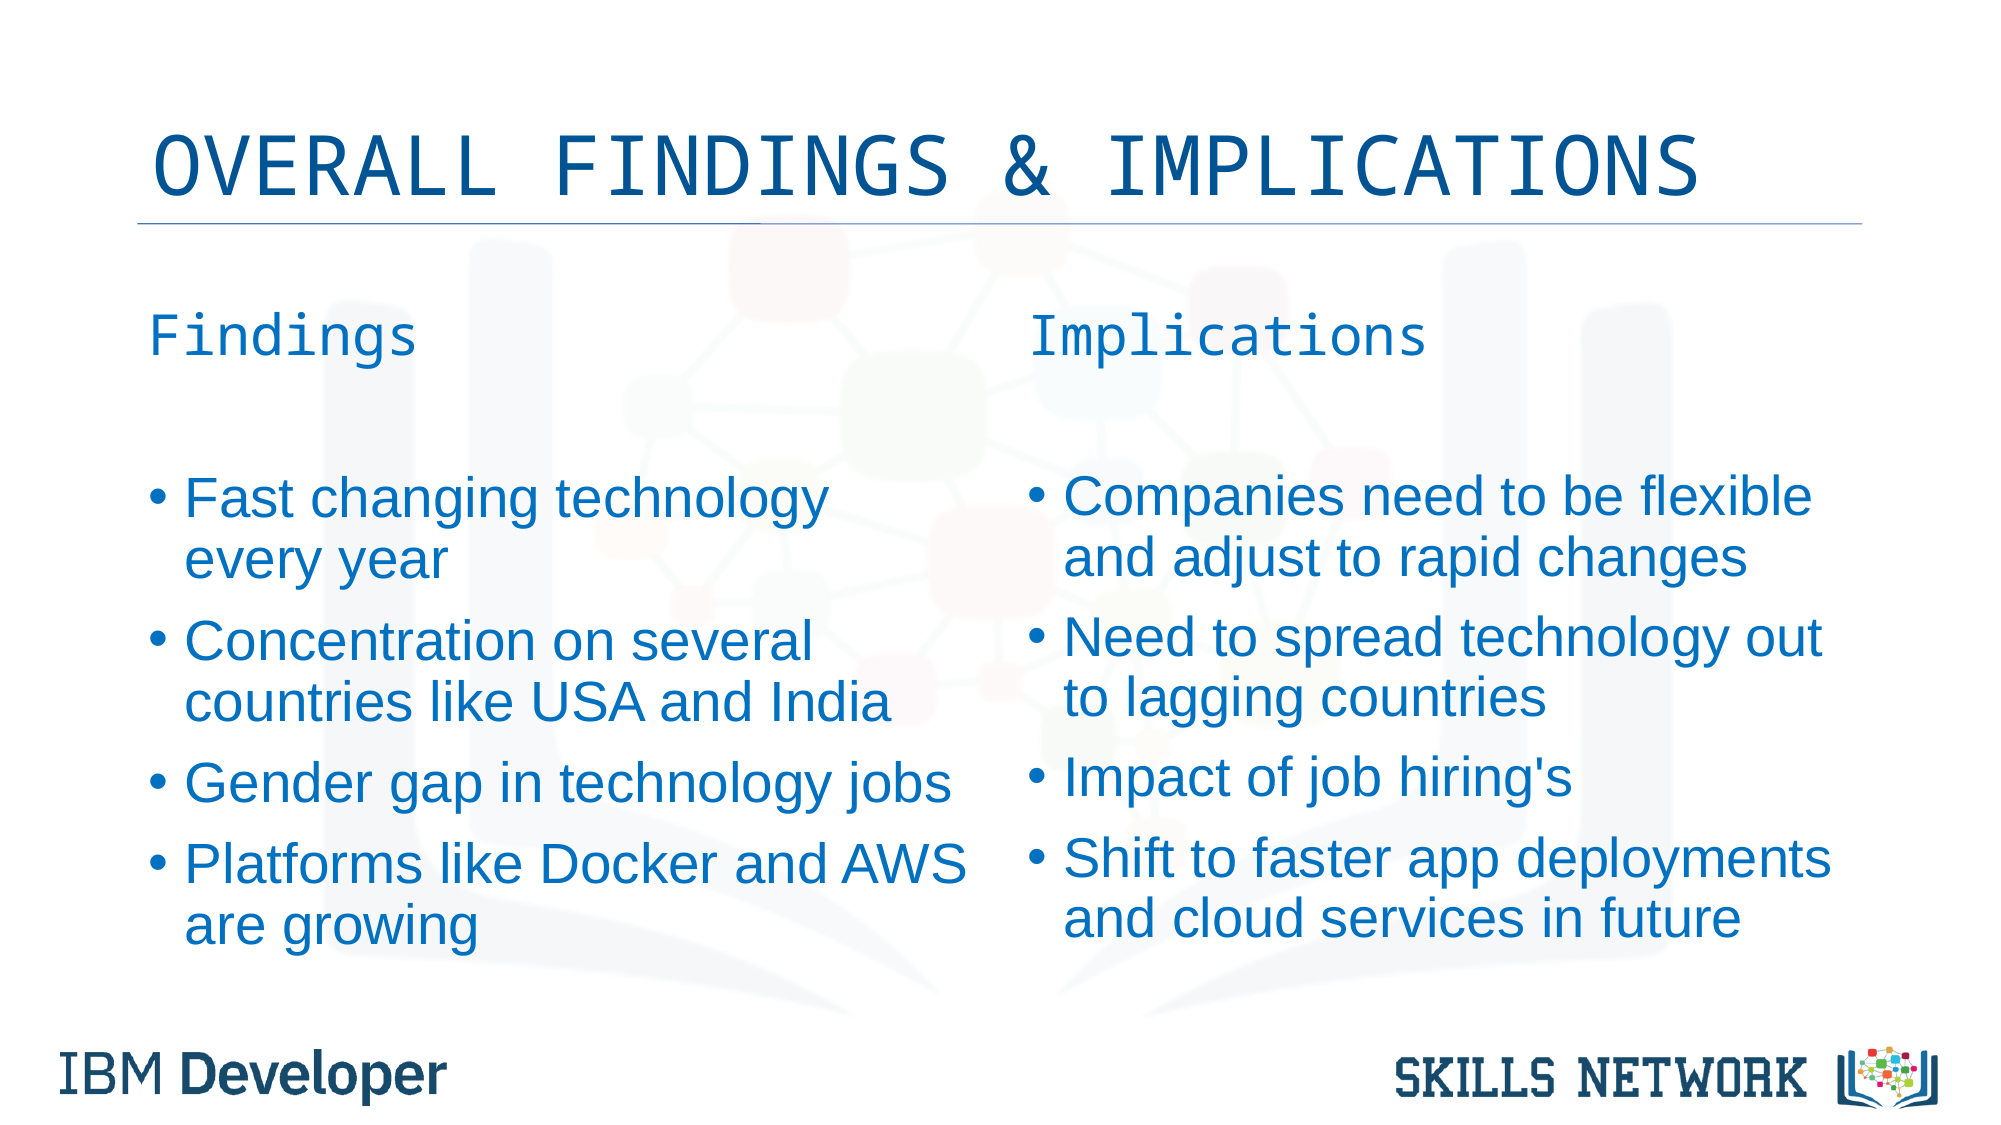

# OVERALL FINDINGS & IMPLICATIONS
Findings

Fast changing technology every year
﻿﻿Concentration on several countries like USA and India
﻿﻿Gender gap in technology jobs
﻿﻿Platforms like Docker and AWS are growing
Implications

Companies need to be flexible and adjust to rapid changes
﻿﻿Need to spread technology out to lagging countries
﻿﻿Impact of job hiring's
﻿﻿Shift to faster app deployments and cloud services in future